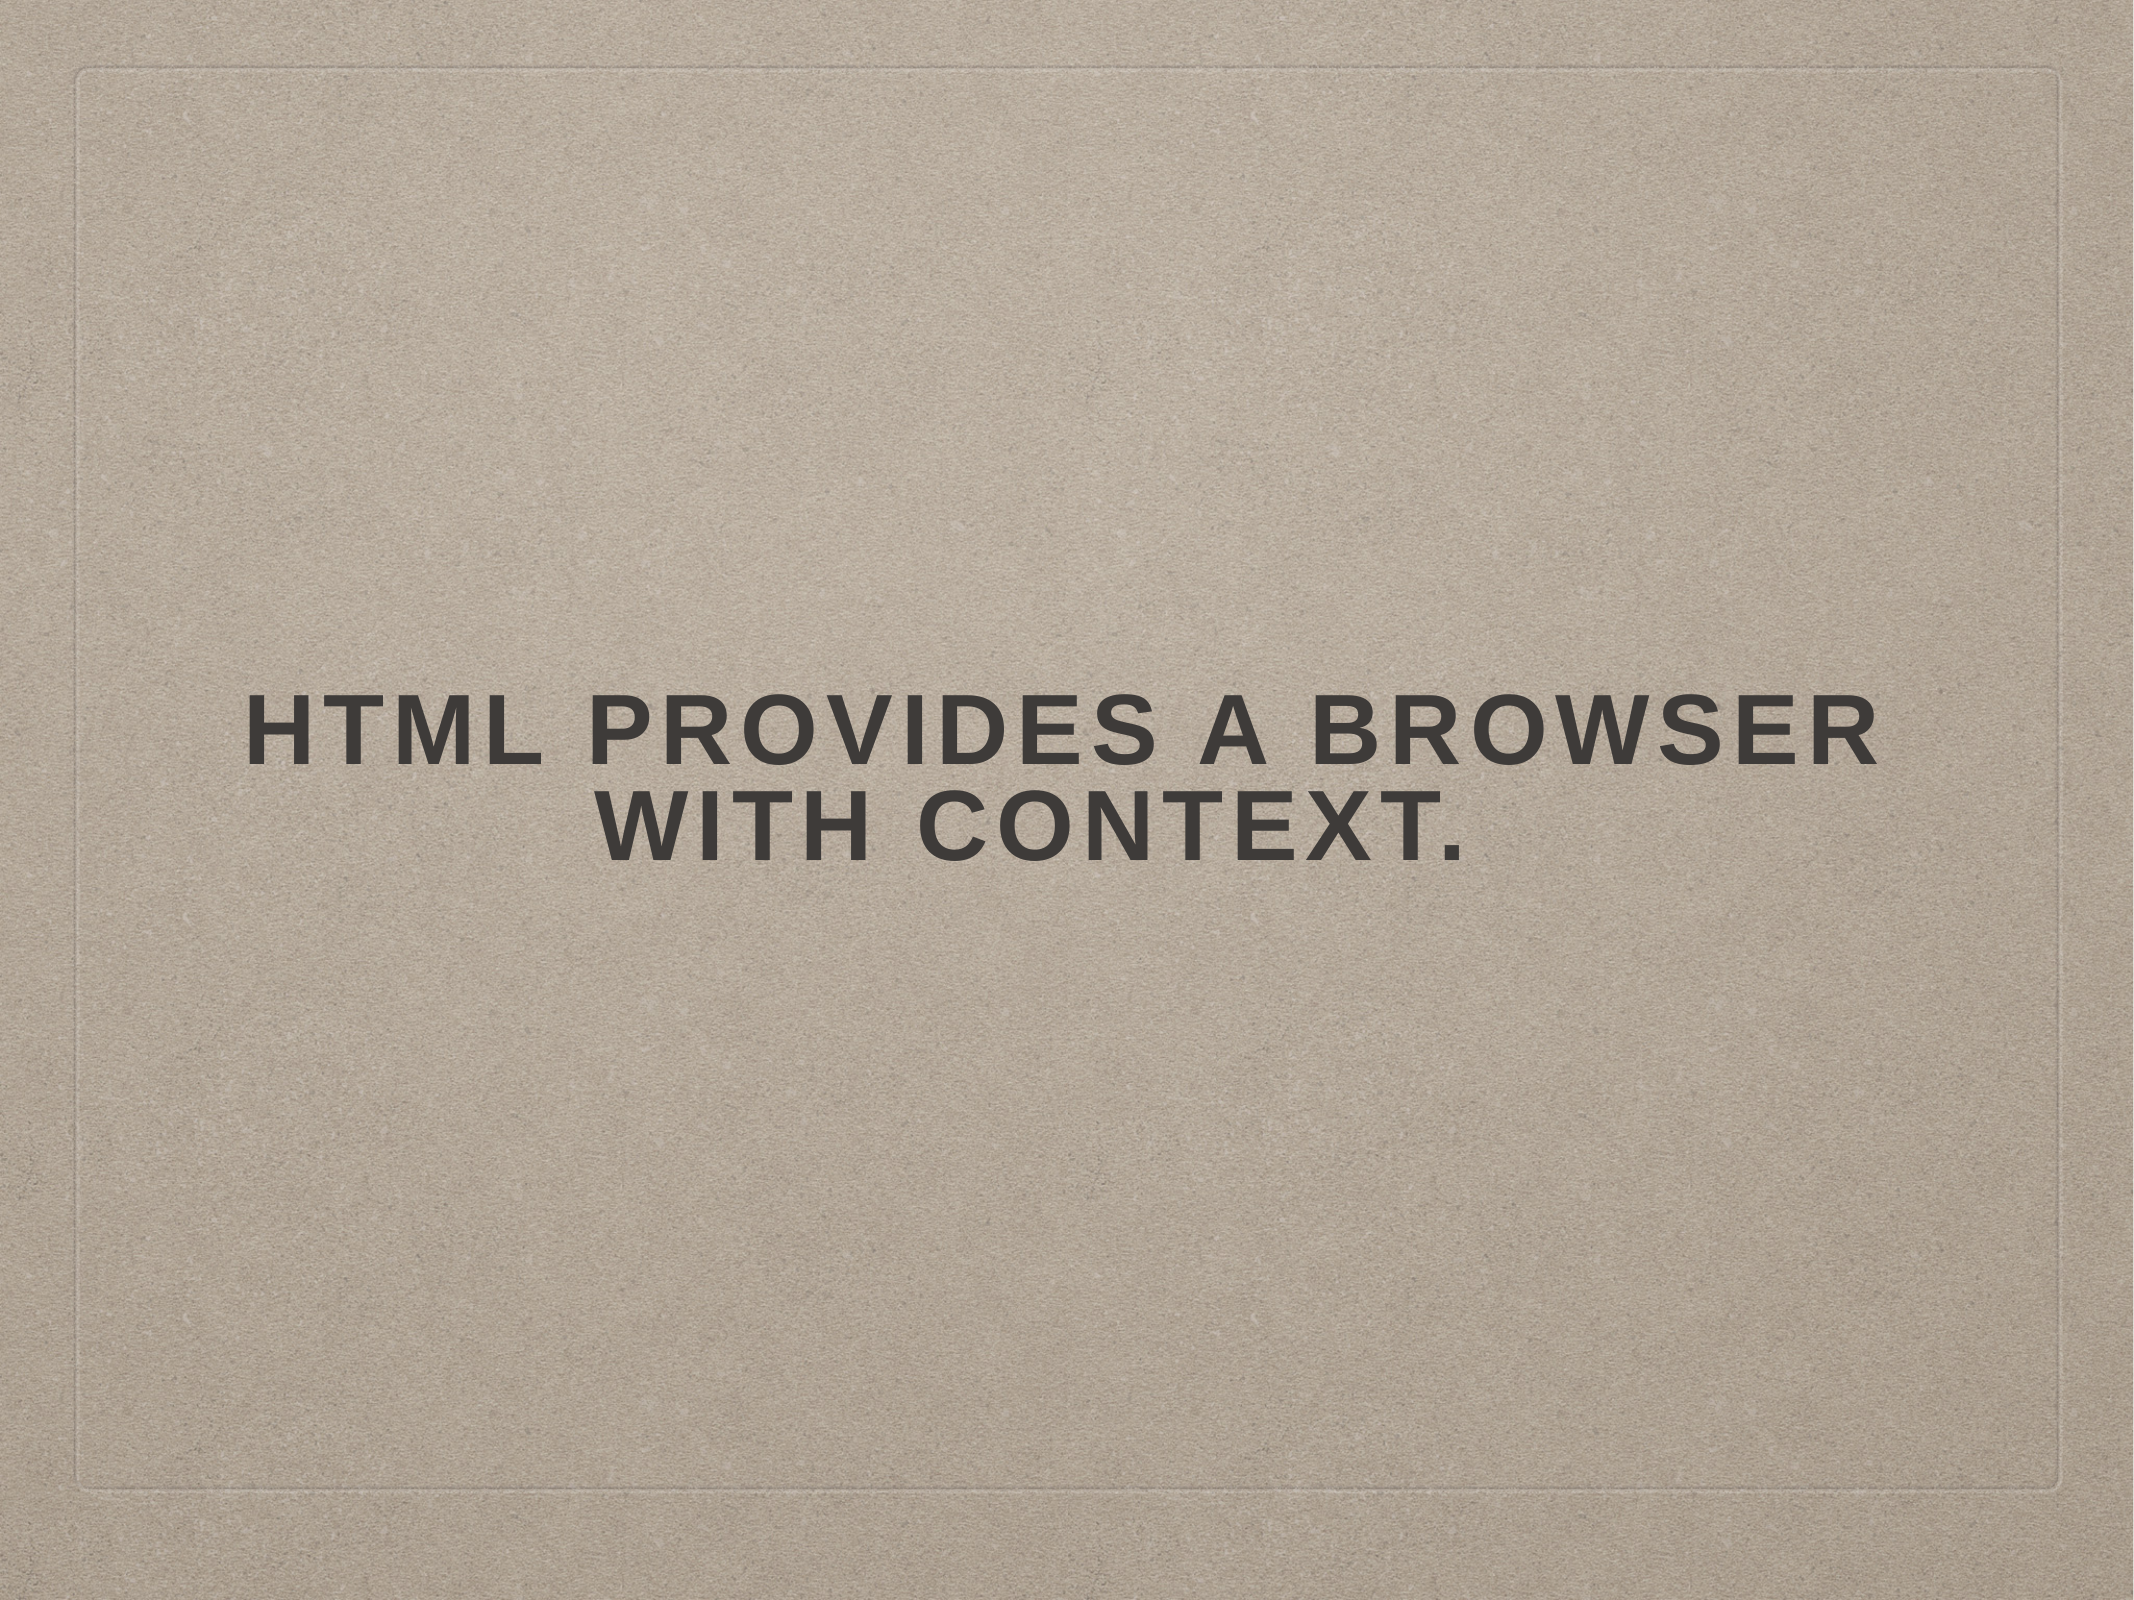

# HTML provides a browser with context.